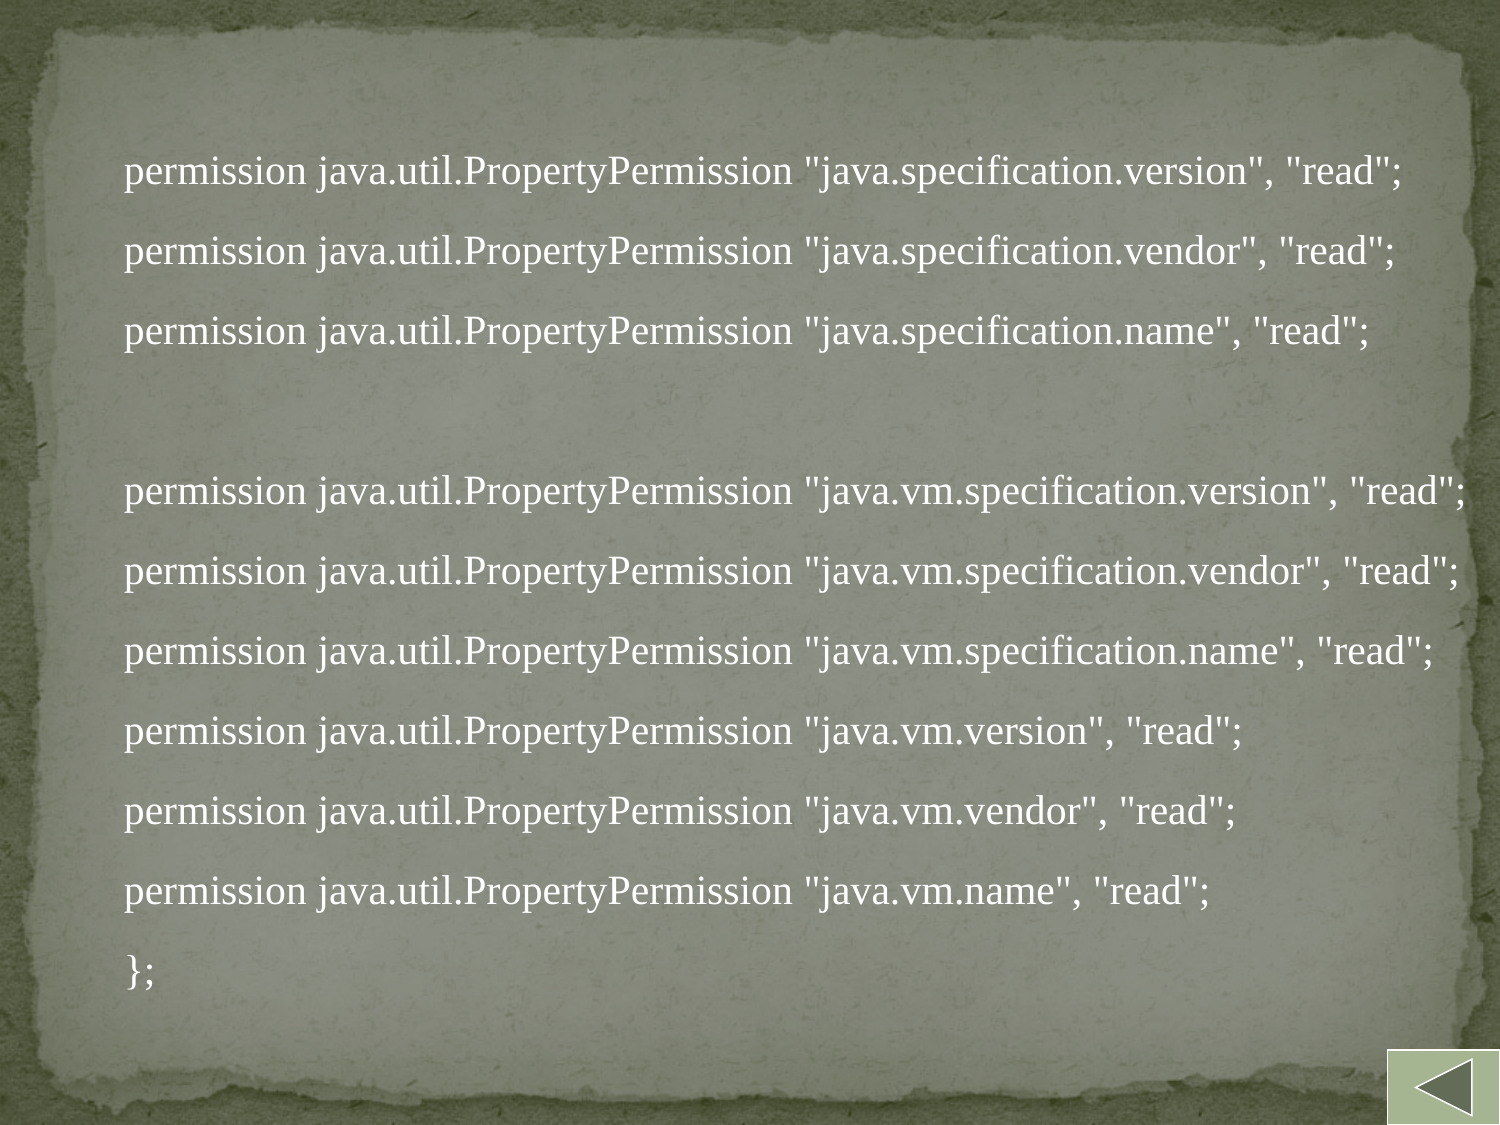

permission java.util.PropertyPermission "java.specification.version", "read";
permission java.util.PropertyPermission "java.specification.vendor", "read";
permission java.util.PropertyPermission "java.specification.name", "read";

permission java.util.PropertyPermission "java.vm.specification.version", "read";
permission java.util.PropertyPermission "java.vm.specification.vendor", "read";
permission java.util.PropertyPermission "java.vm.specification.name", "read";
permission java.util.PropertyPermission "java.vm.version", "read";
permission java.util.PropertyPermission "java.vm.vendor", "read";
permission java.util.PropertyPermission "java.vm.name", "read";
};